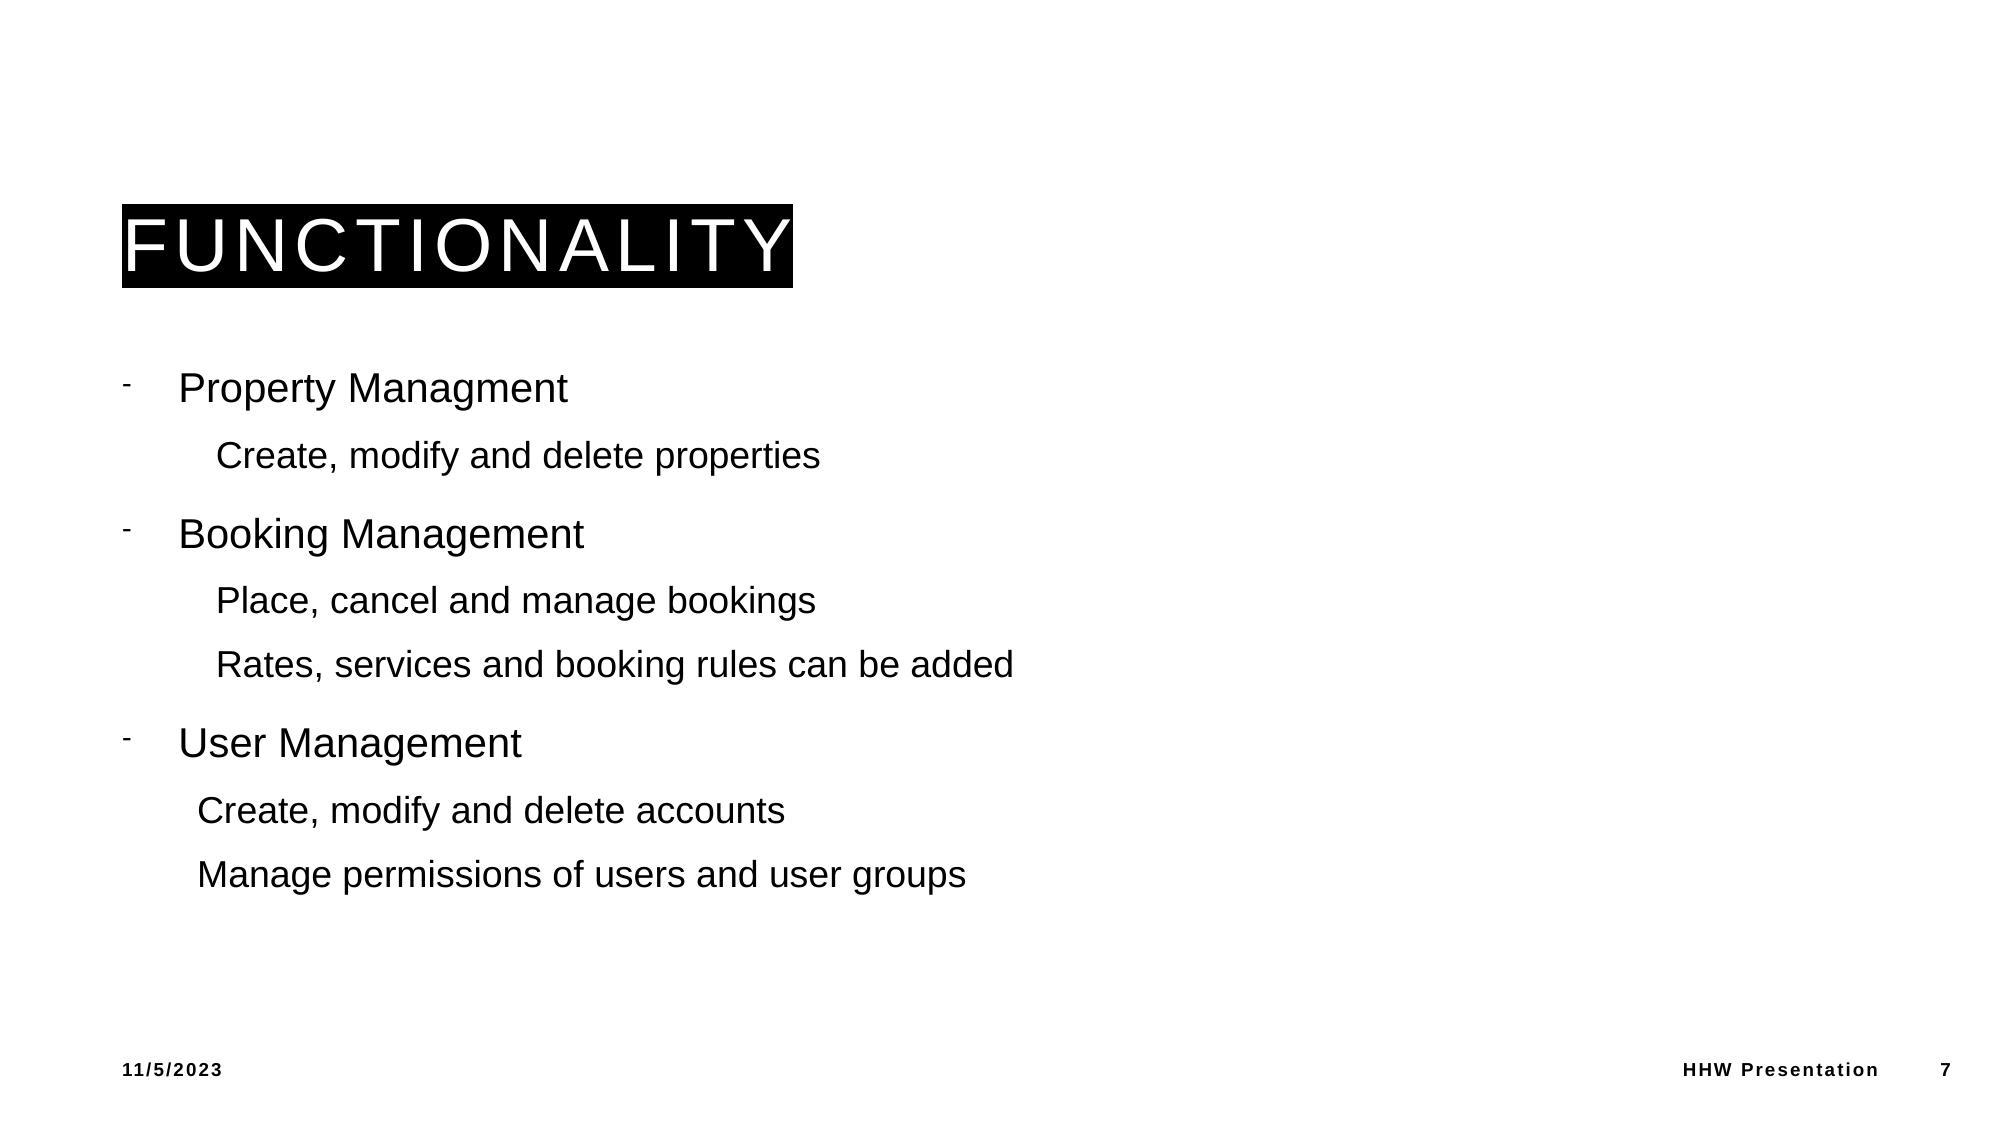

# Functionality
Property Managment
Create, modify and delete properties
Booking Management
Place, cancel and manage bookings
Rates, services and booking rules can be added
User Management
Create, modify and delete accounts
Manage permissions of users and user groups

11/5/2023
HHW Presentation
7